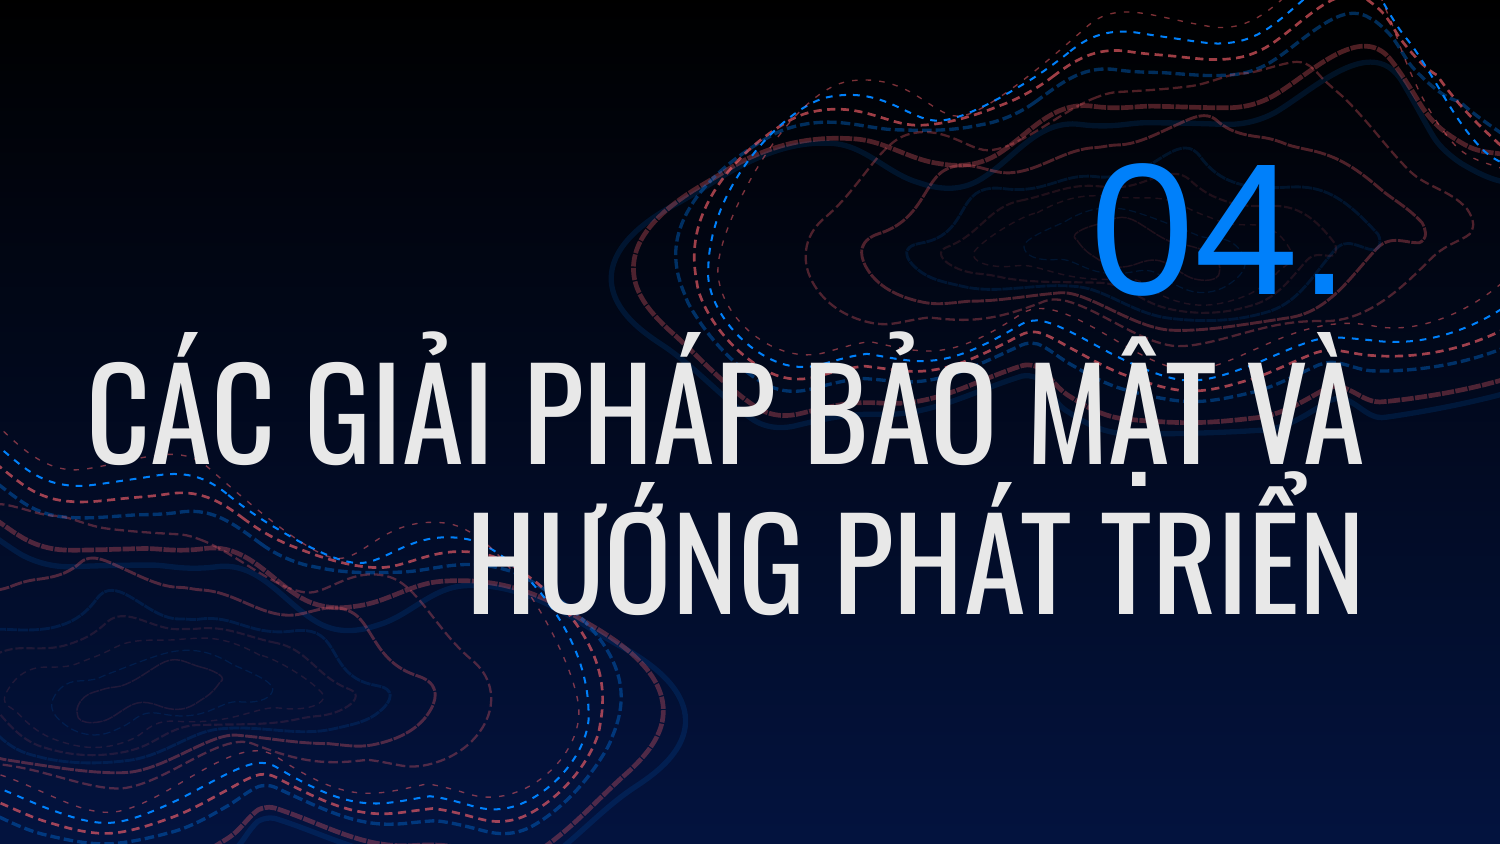

# 04.
CÁC GIẢI PHÁP BẢO MẬT VÀ HƯỚNG PHÁT TRIỂN